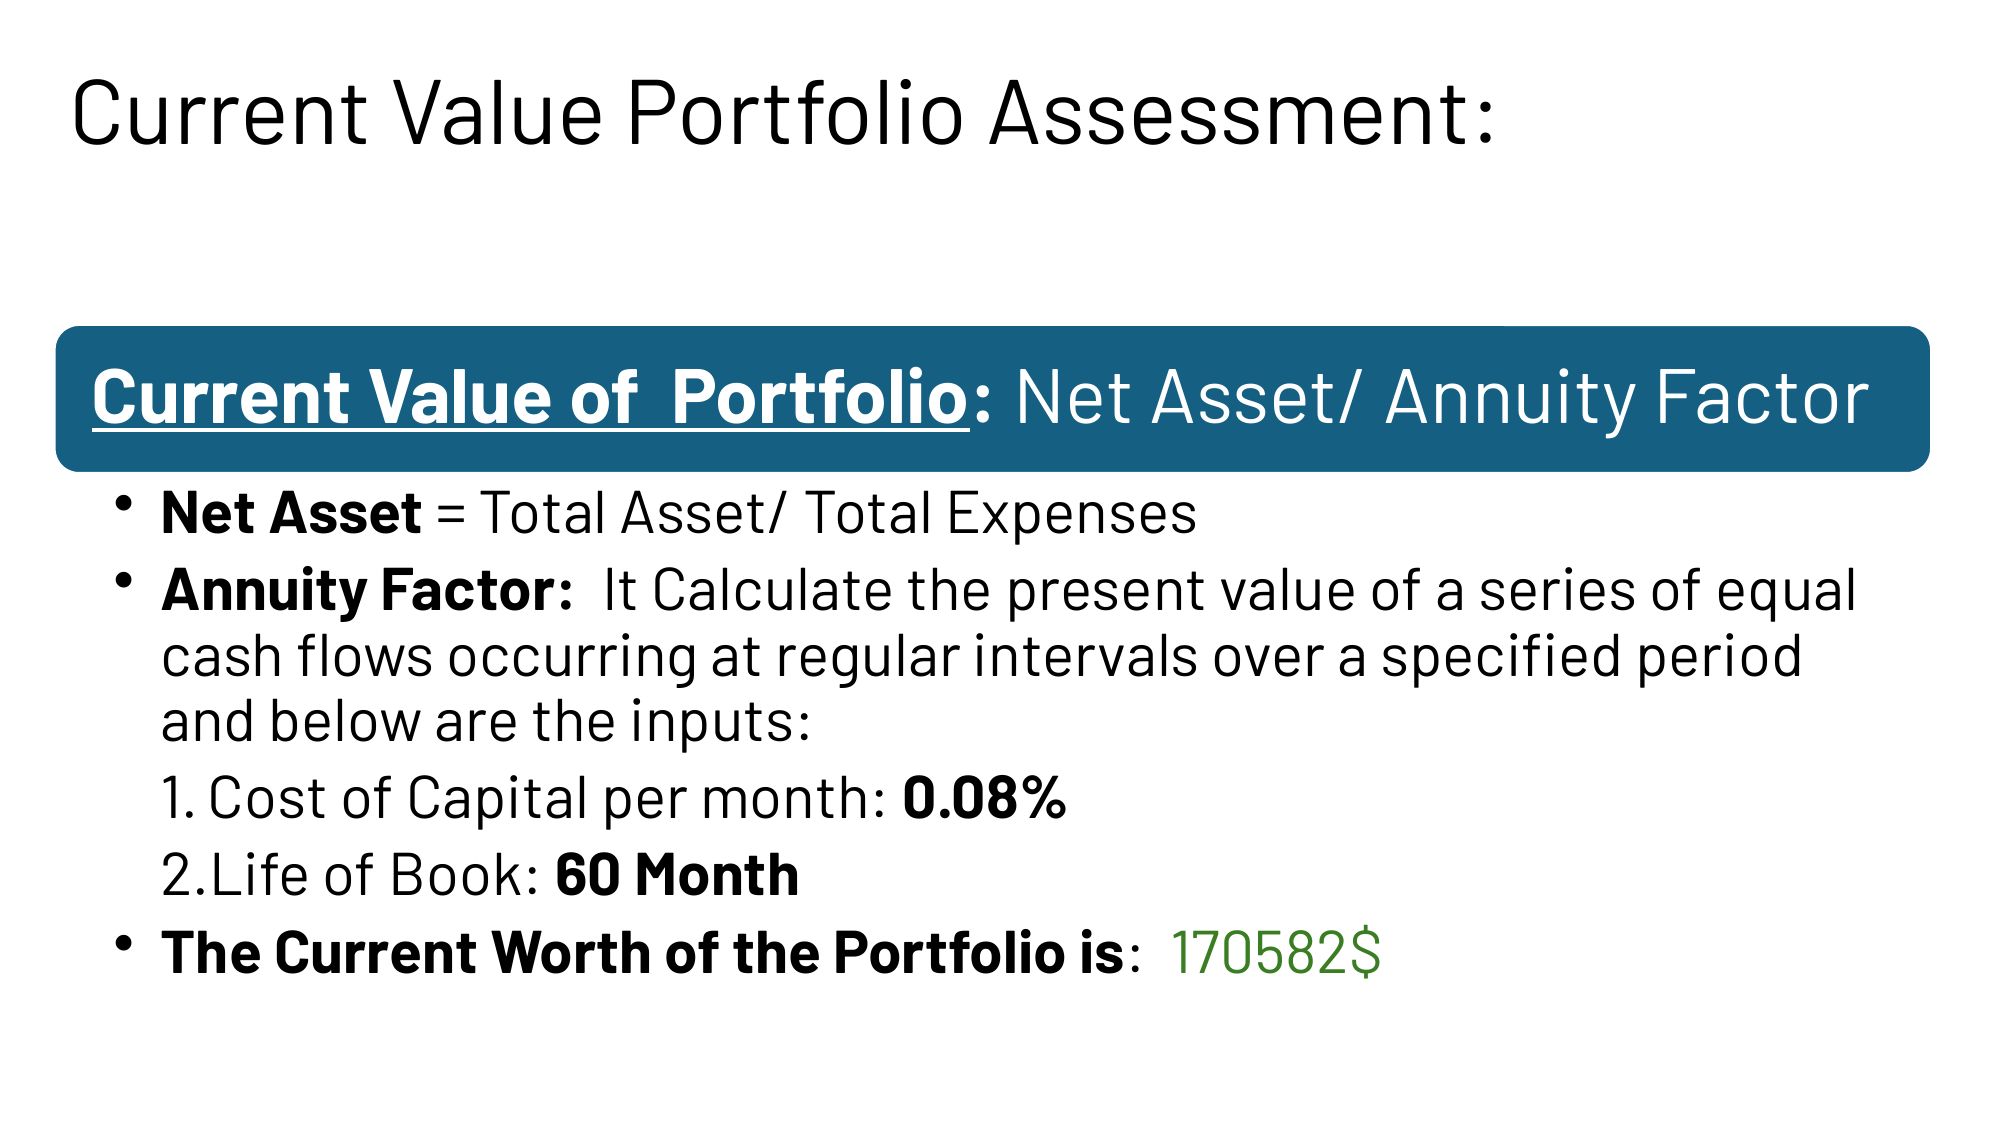

# Current Value Portfolio Assessment:
Current Value of  Portfolio: Net Asset/ Annuity Factor
Net Asset = Total Asset/ Total Expenses
Annuity Factor:  It Calculate the present value of a series of equal cash flows occurring at regular intervals over a specified period and below are the inputs:
Cost of Capital per month: 0.08%
Life of Book: 60 Month
The Current Worth of the Portfolio is:  170582$